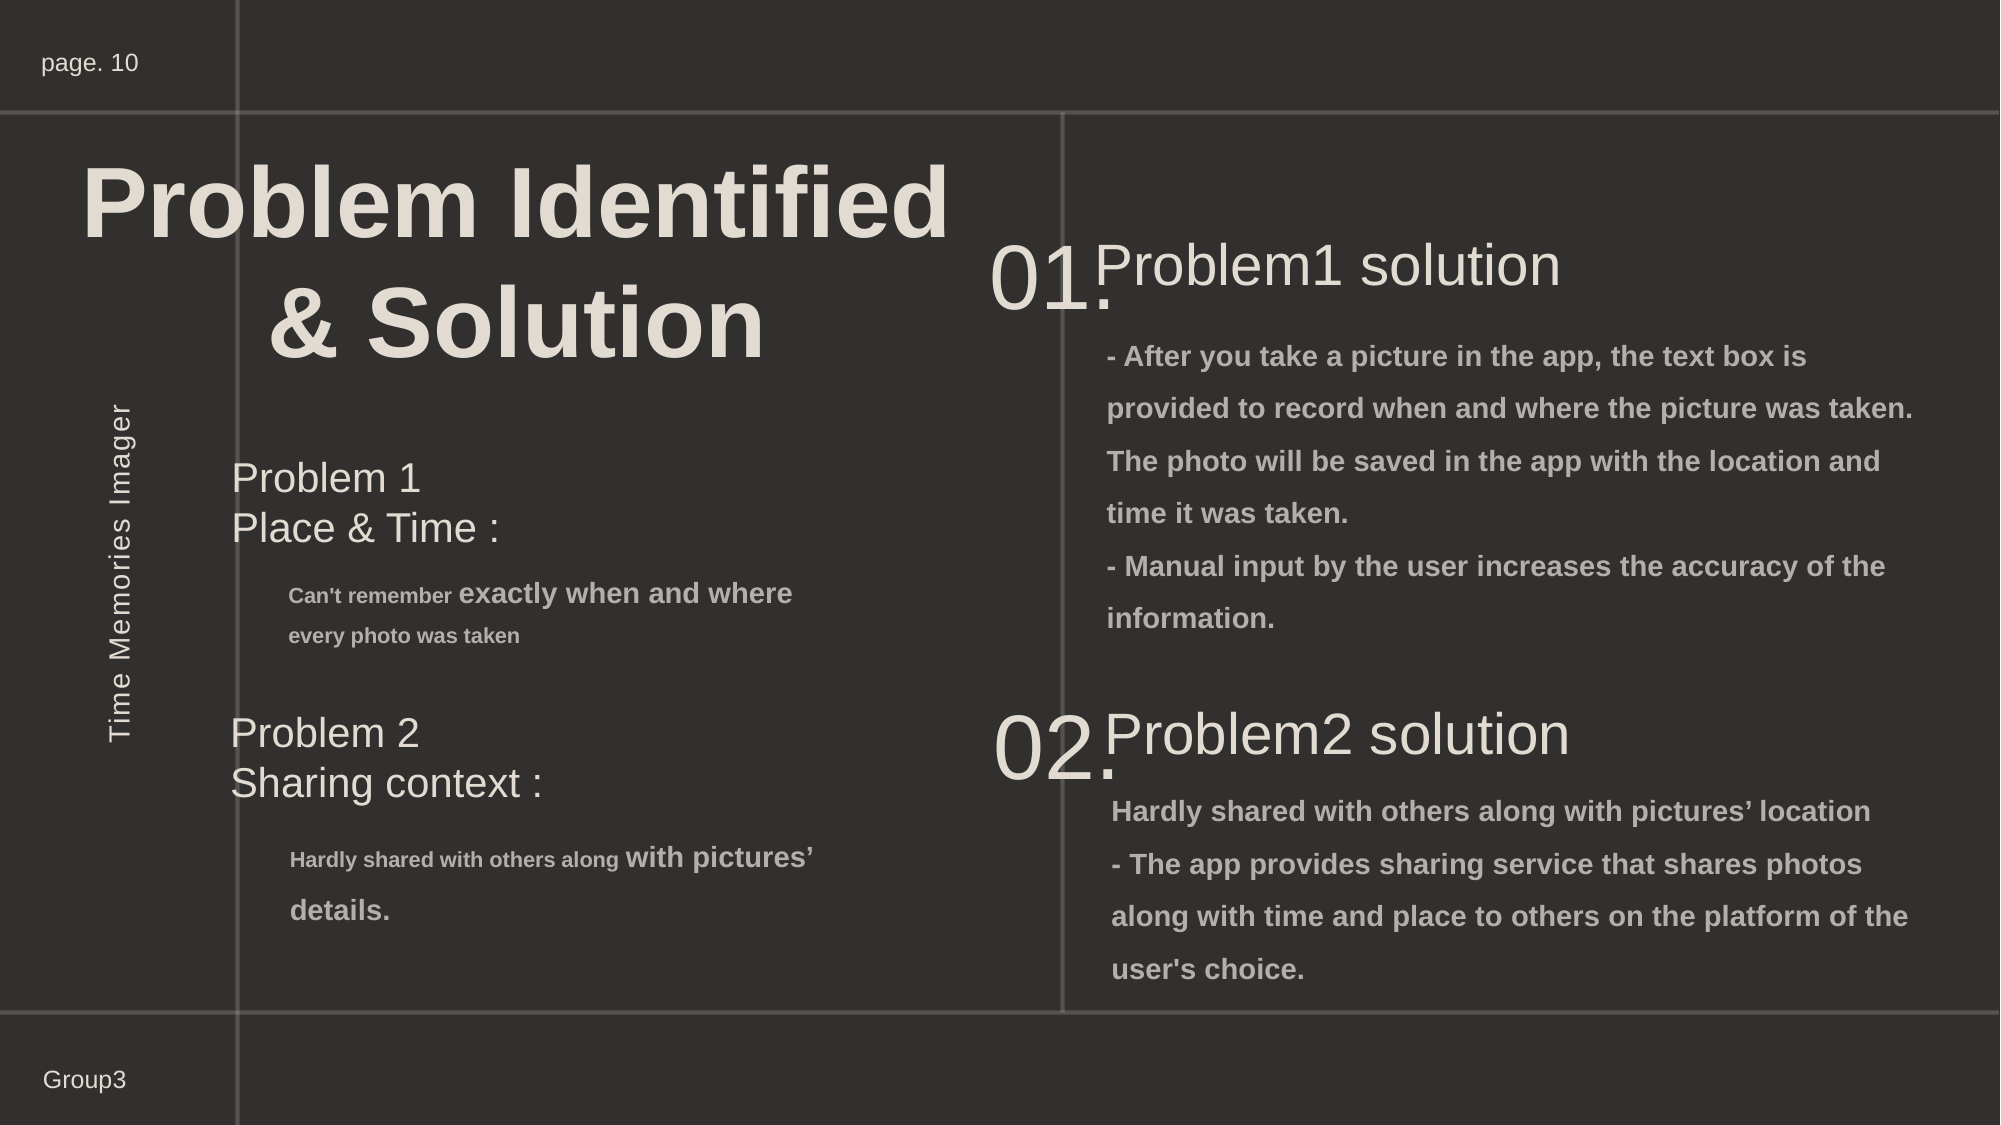

page. 10
Time Memories Imager
Group3
Problem Identified
& Solution
01.
Problem1 solution

- After you take a picture in the app, the text box is provided to record when and where the picture was taken. The photo will be saved in the app with the location and time it was taken.
- Manual input by the user increases the accuracy of the information.
Problem 1
Place & Time :
Can't remember exactly when and where every photo was taken
02.
Problem2 solution
Hardly shared with others along with pictures’ location
- The app provides sharing service that shares photos along with time and place to others on the platform of the user's choice.

Problem 2
Sharing context :
Hardly shared with others along with pictures’ details.